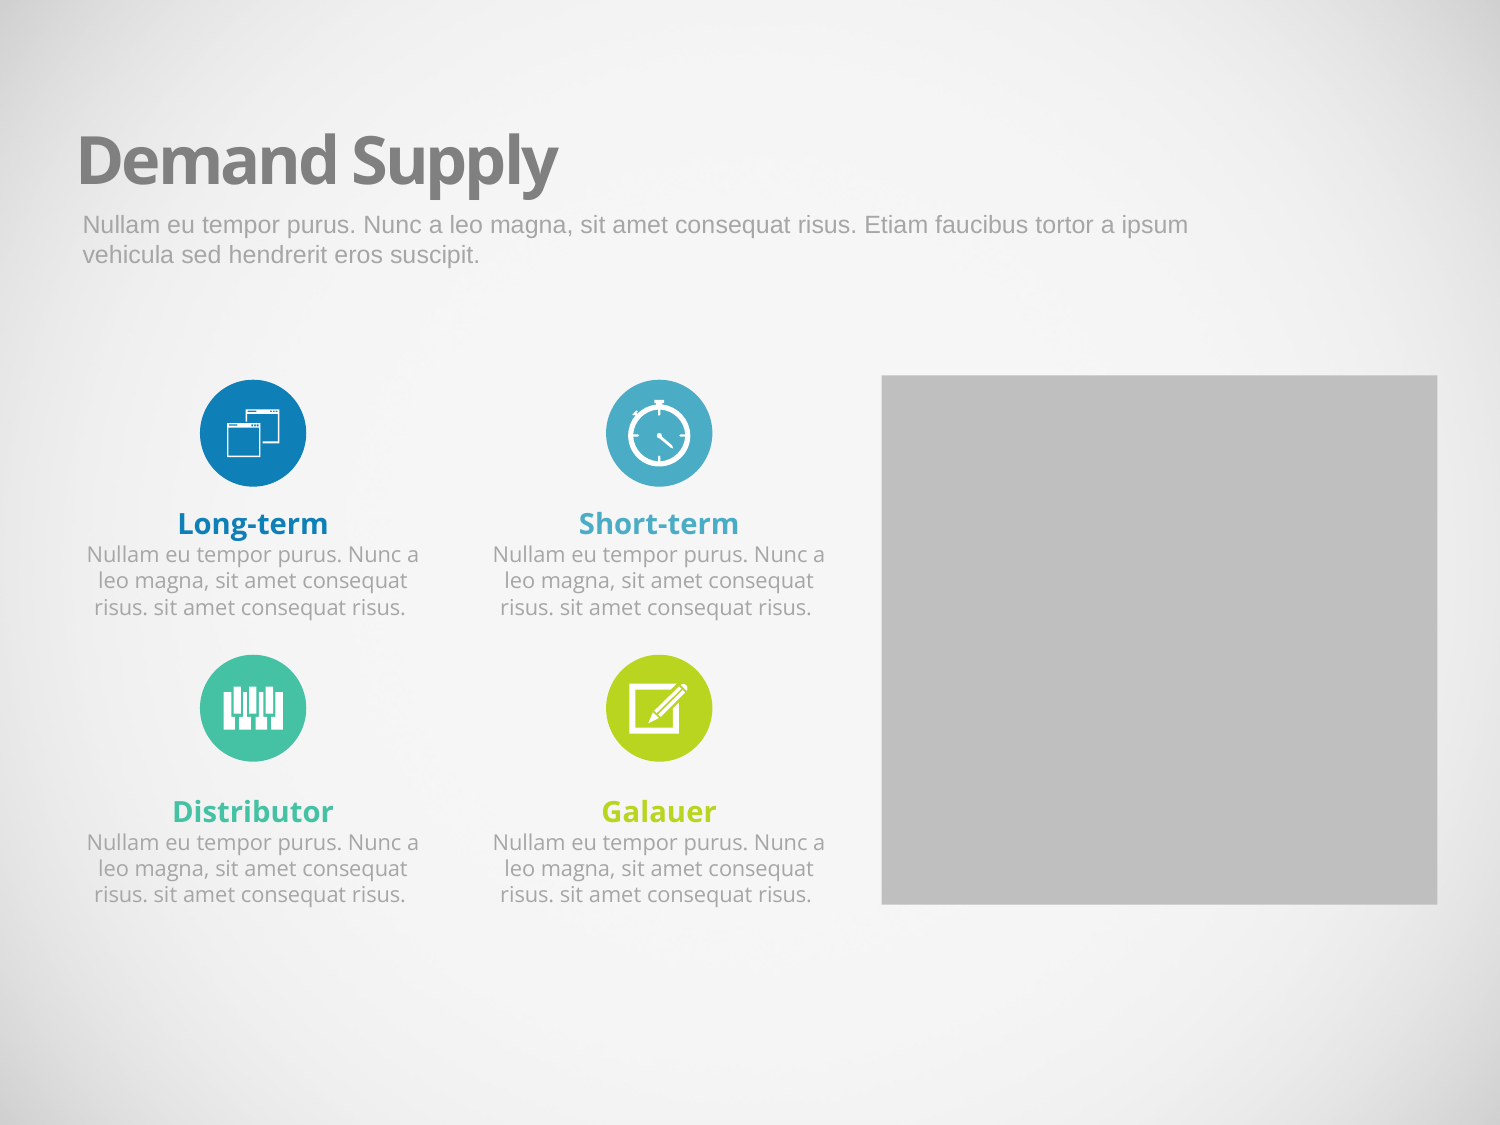

Demand Supply
Nullam eu tempor purus. Nunc a leo magna, sit amet consequat risus. Etiam faucibus tortor a ipsum vehicula sed hendrerit eros suscipit.

Long-term
Nullam eu tempor purus. Nunc a leo magna, sit amet consequat risus. sit amet consequat risus.
Short-term
Nullam eu tempor purus. Nunc a leo magna, sit amet consequat risus. sit amet consequat risus.

Distributor
Nullam eu tempor purus. Nunc a leo magna, sit amet consequat risus. sit amet consequat risus.
Galauer
Nullam eu tempor purus. Nunc a leo magna, sit amet consequat risus. sit amet consequat risus.